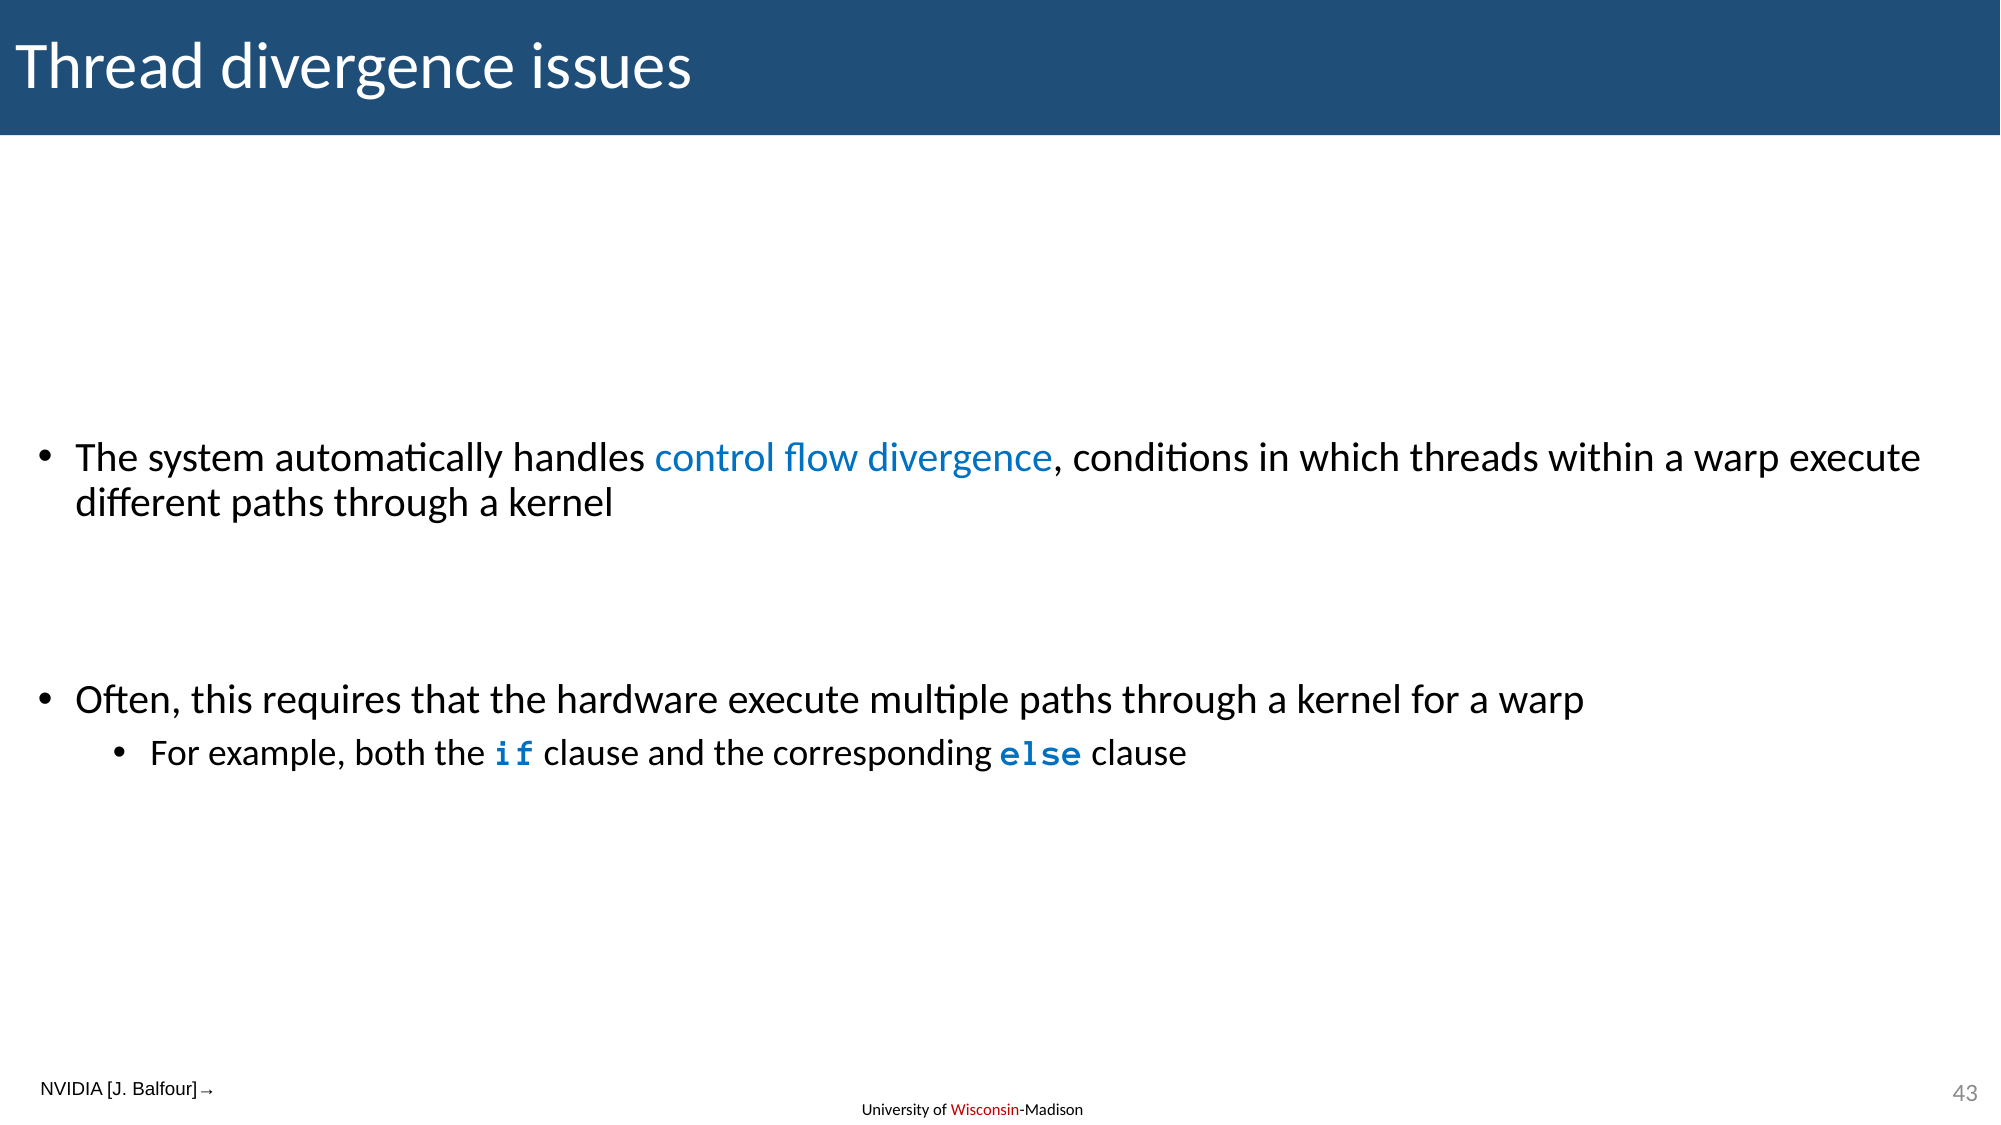

# Thread divergence issues

The system automatically handles control flow divergence, conditions in which threads within a warp execute different paths through a kernel

Often, this requires that the hardware execute multiple paths through a kernel for a warp
For example, both the if clause and the corresponding else clause

NVIDIA [J. Balfour]→
43